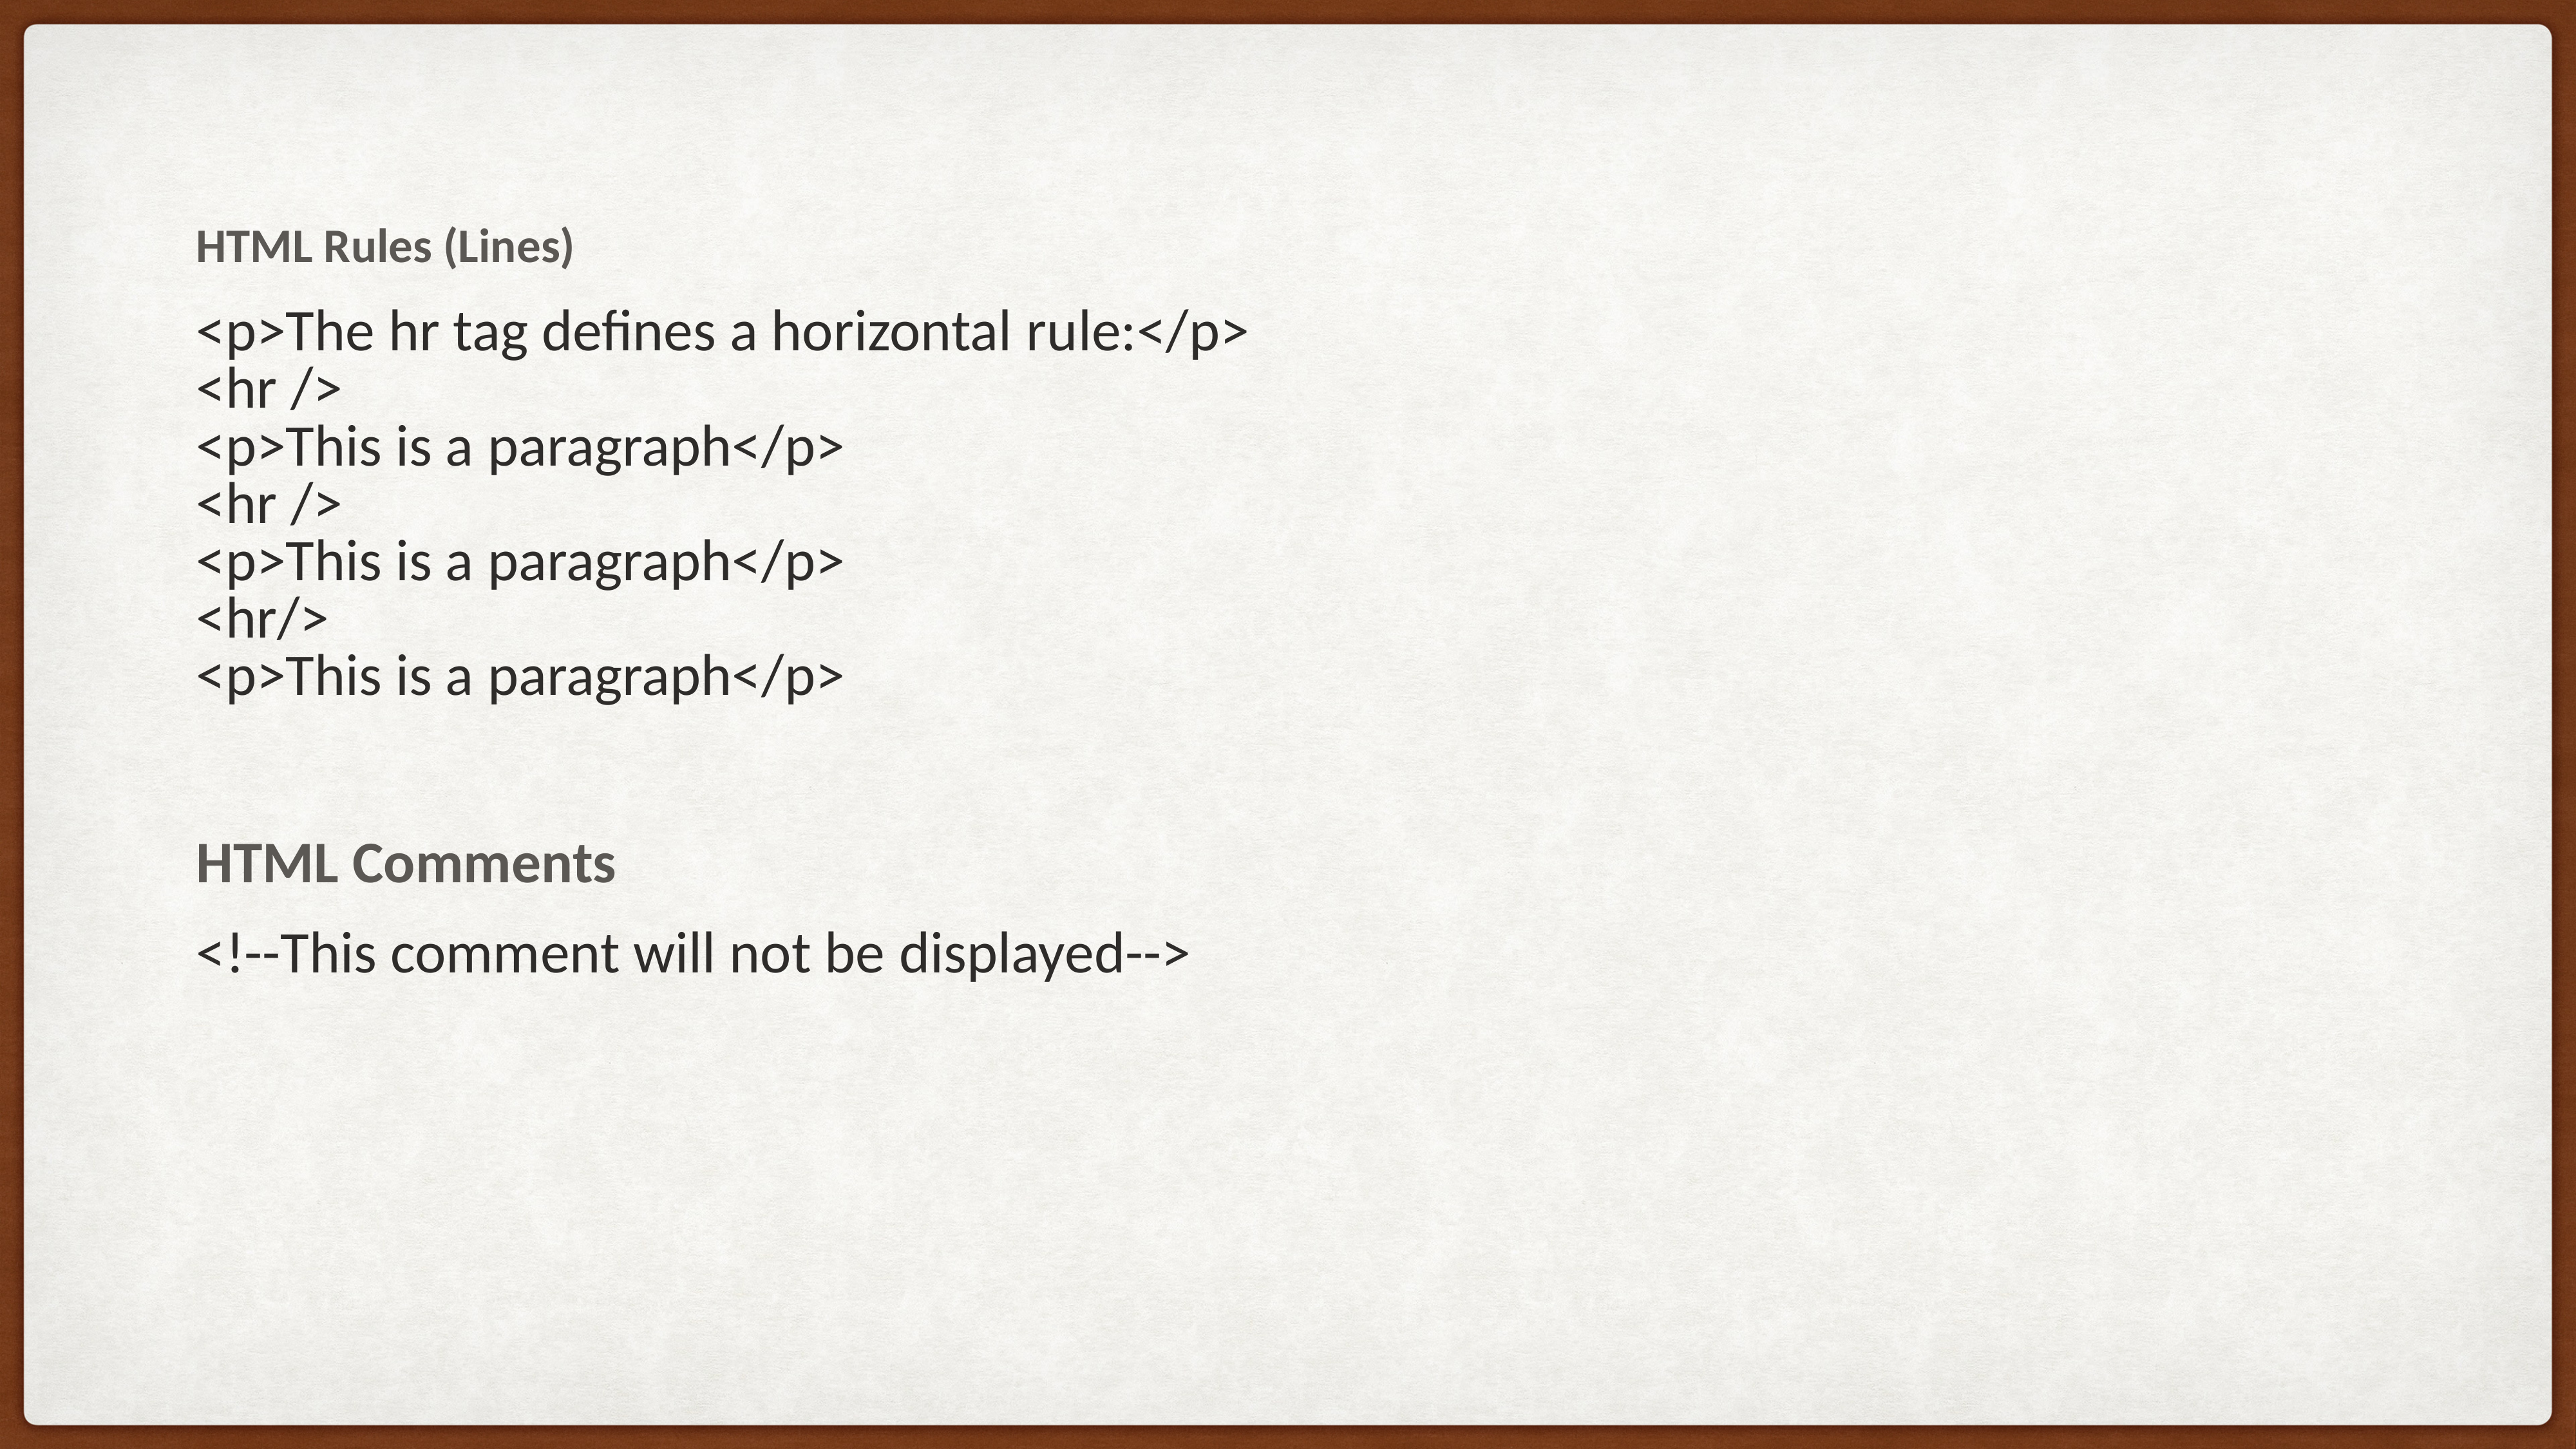

HTML Rules (Lines)

<p>The hr tag defines a horizontal rule:</p>

<hr />

<p>This is a paragraph</p>

<hr />

<p>This is a paragraph</p>

<hr/>

<p>This is a paragraph</p>

HTML Comments

<!--This comment will not be displayed-->